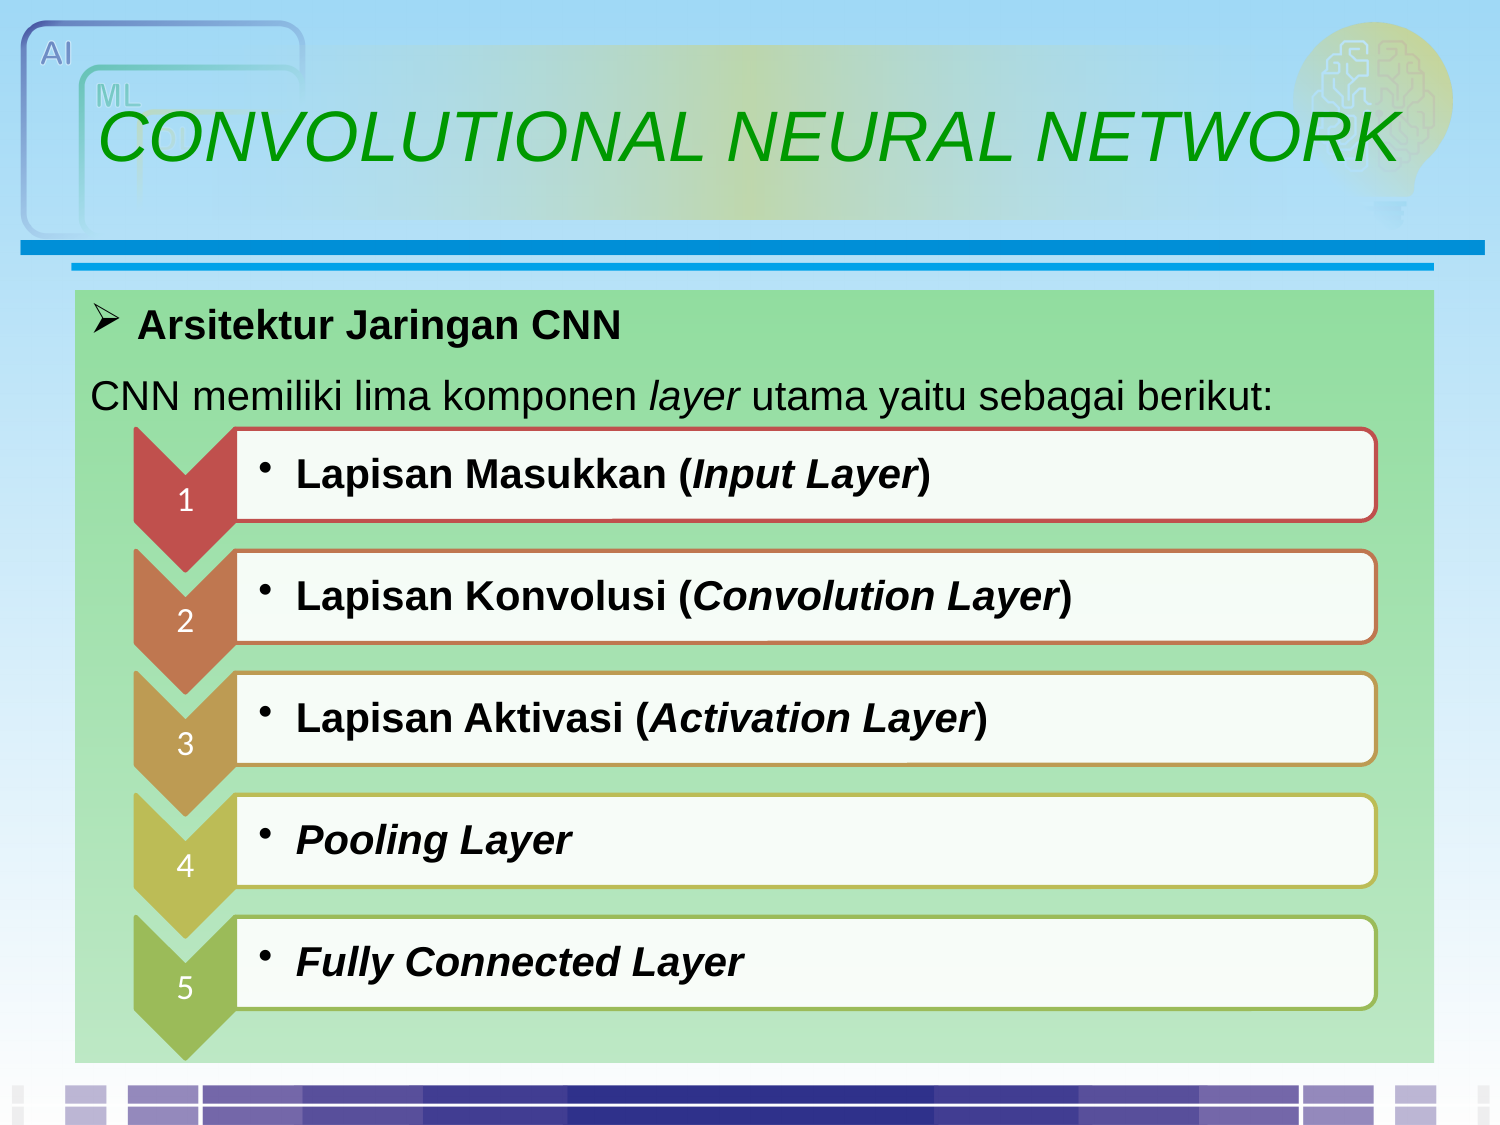

CONVOLUTIONAL NEURAL NETWORK
Arsitektur Jaringan CNN
CNN memiliki lima komponen layer utama yaitu sebagai berikut:

1
Lapisan Masukkan (Input Layer)
2
Lapisan Konvolusi (Convolution Layer)
3
Lapisan Aktivasi (Activation Layer)
4
Pooling Layer
5
Fully Connected Layer